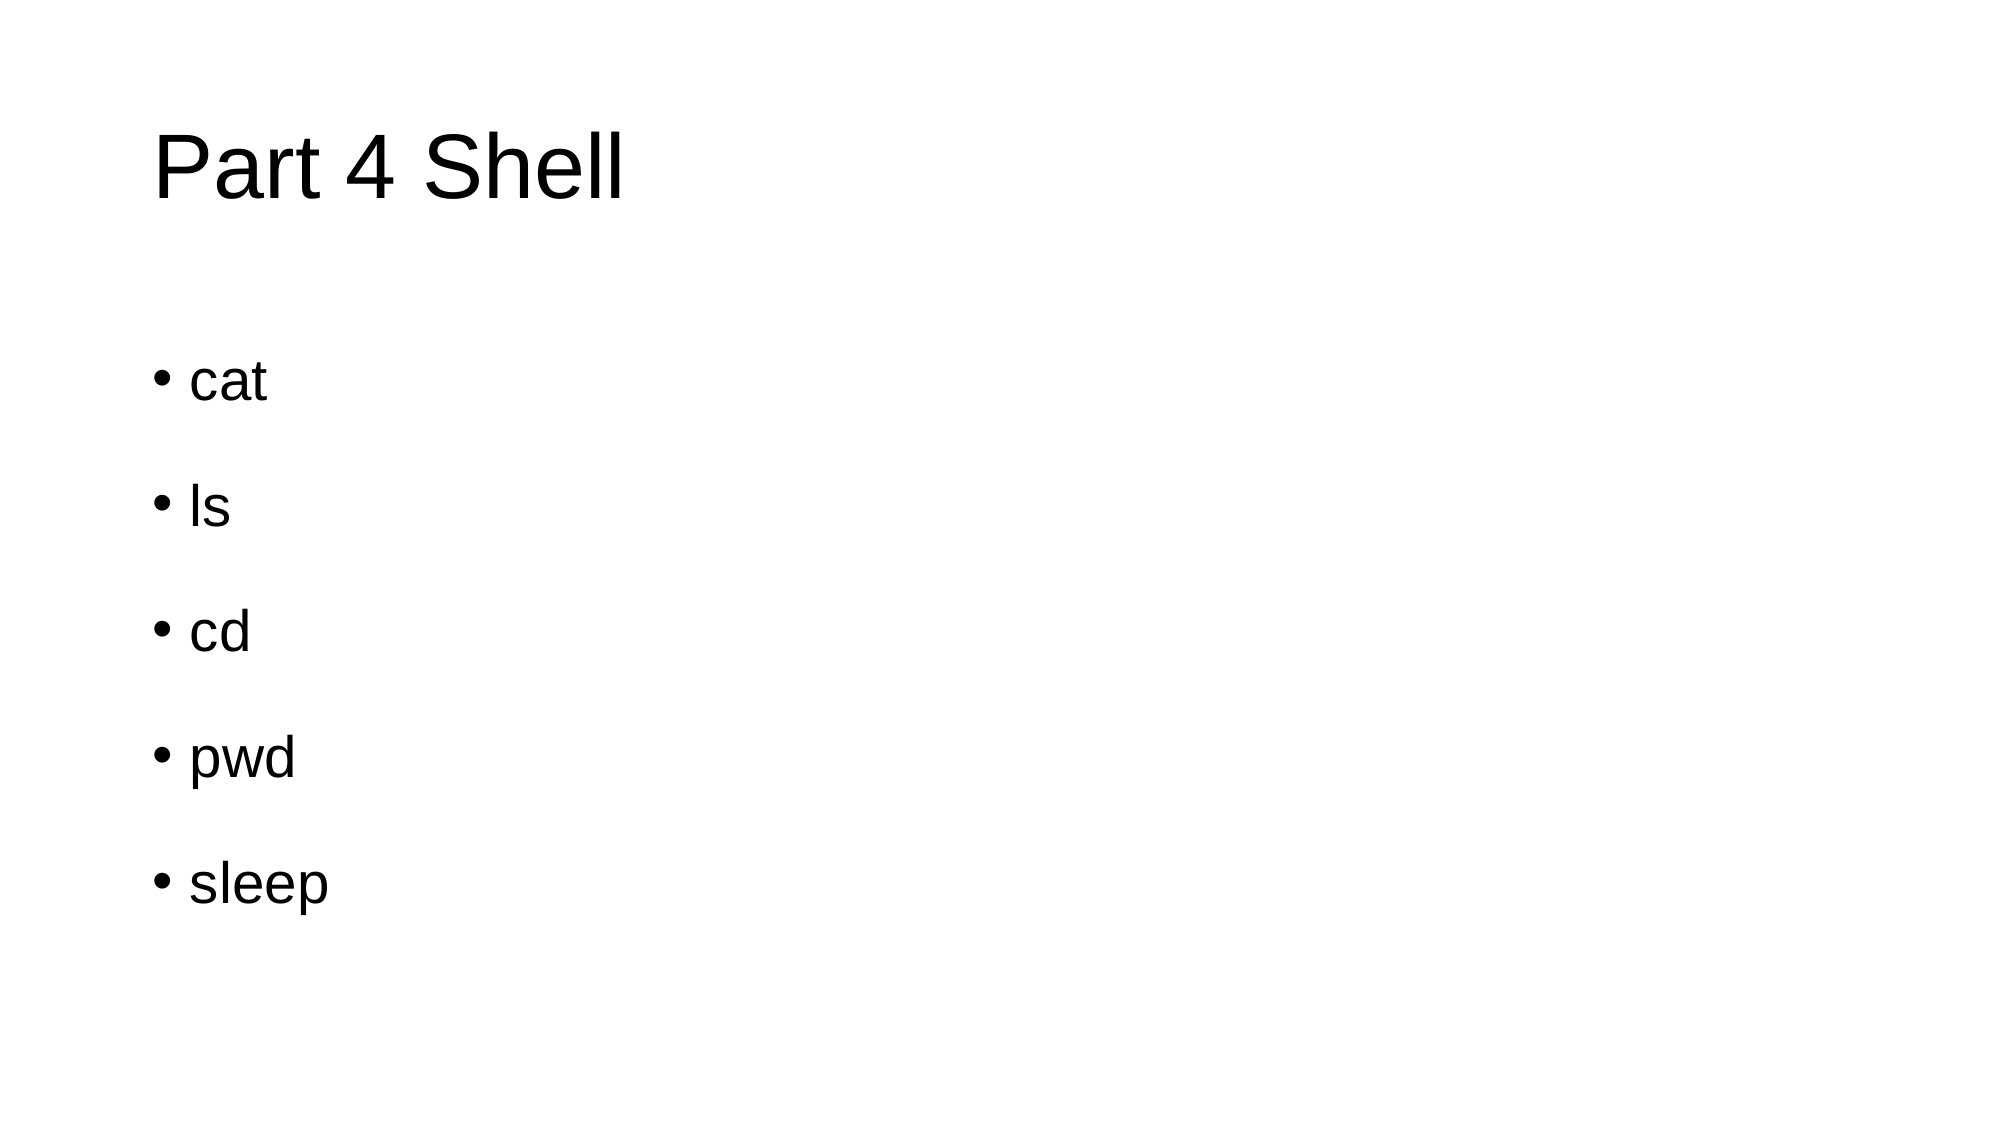

# Part 4 Shell
cat
ls
cd
pwd
sleep